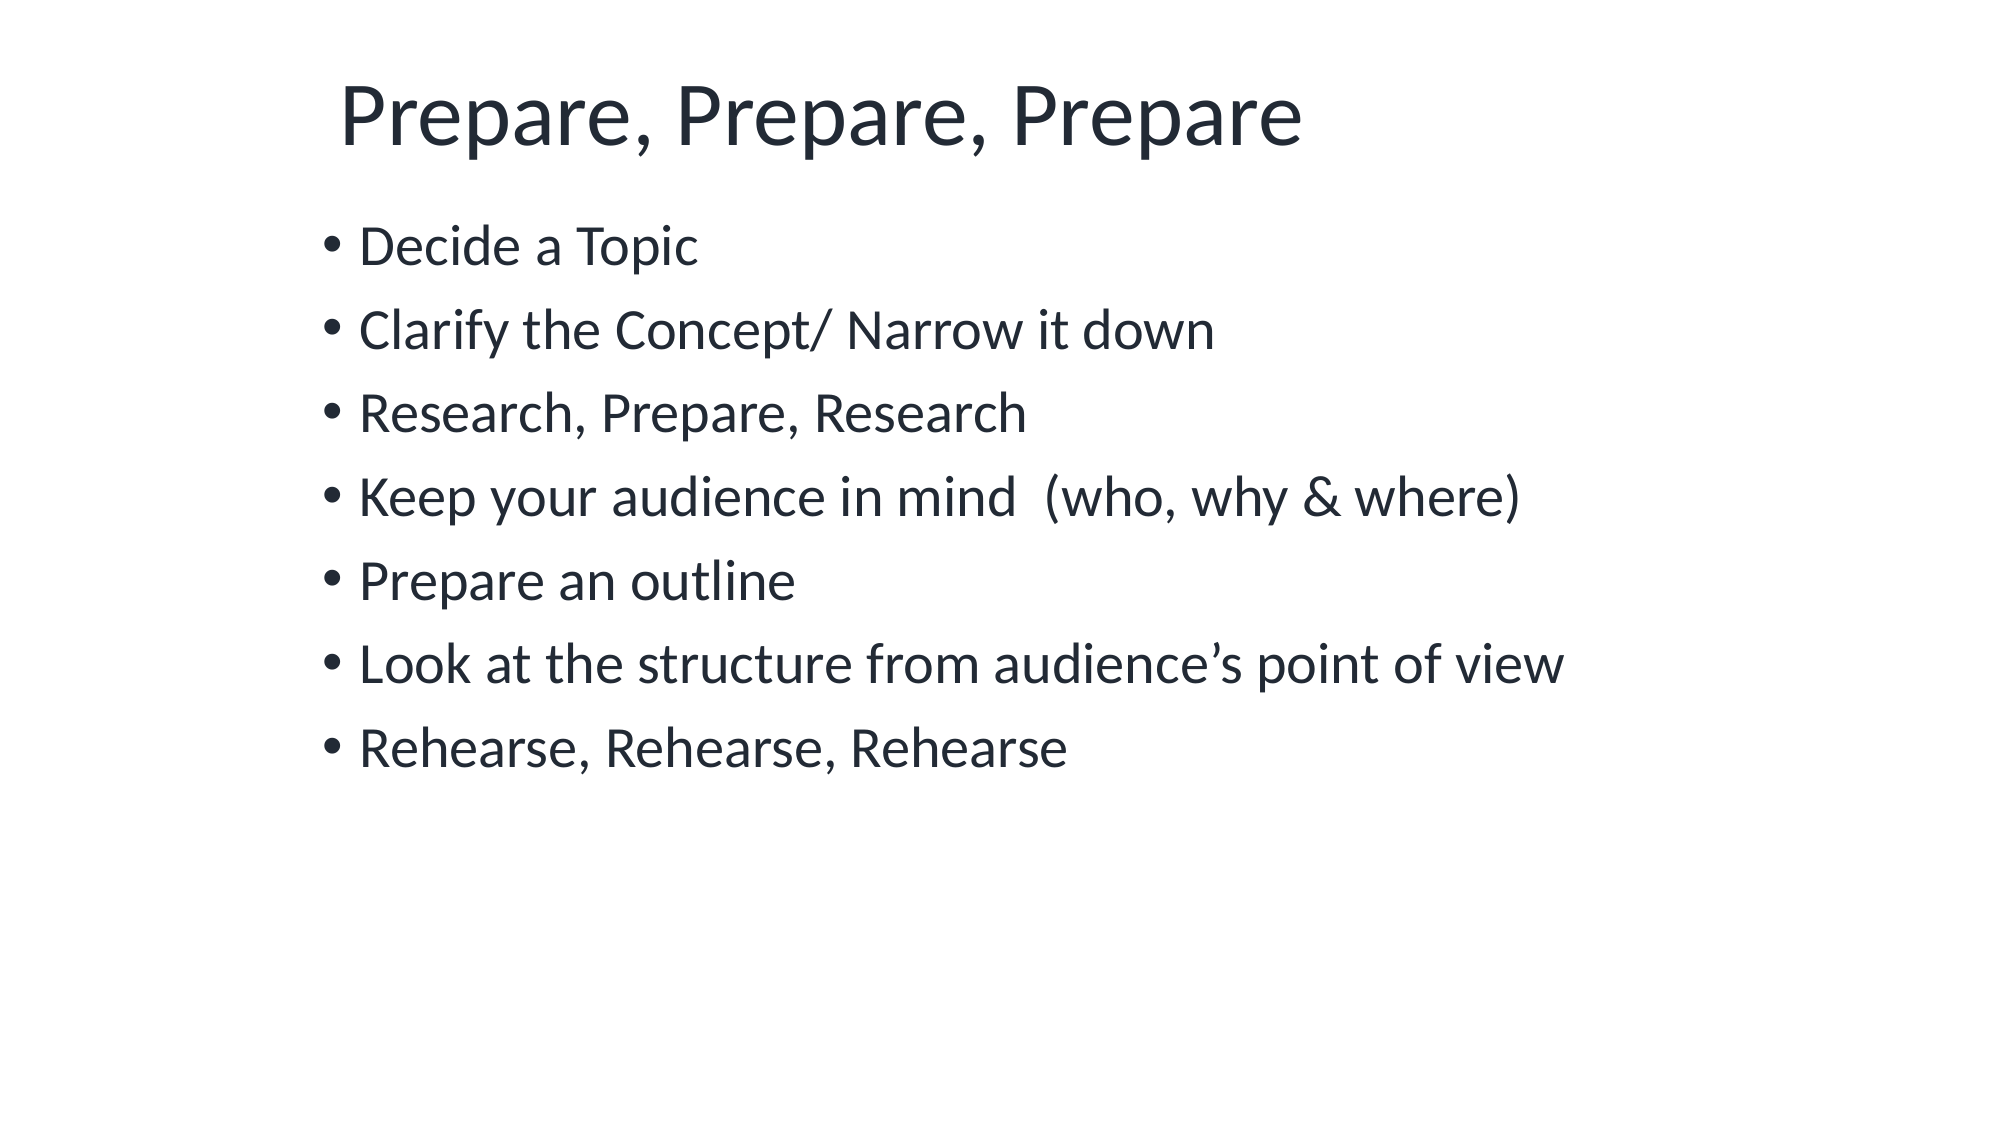

# Prepare, Prepare, Prepare
Decide a Topic
Clarify the Concept/ Narrow it down
Research, Prepare, Research
Keep your audience in mind  (who, why & where)
Prepare an outline
Look at the structure from audience’s point of view
Rehearse, Rehearse, Rehearse